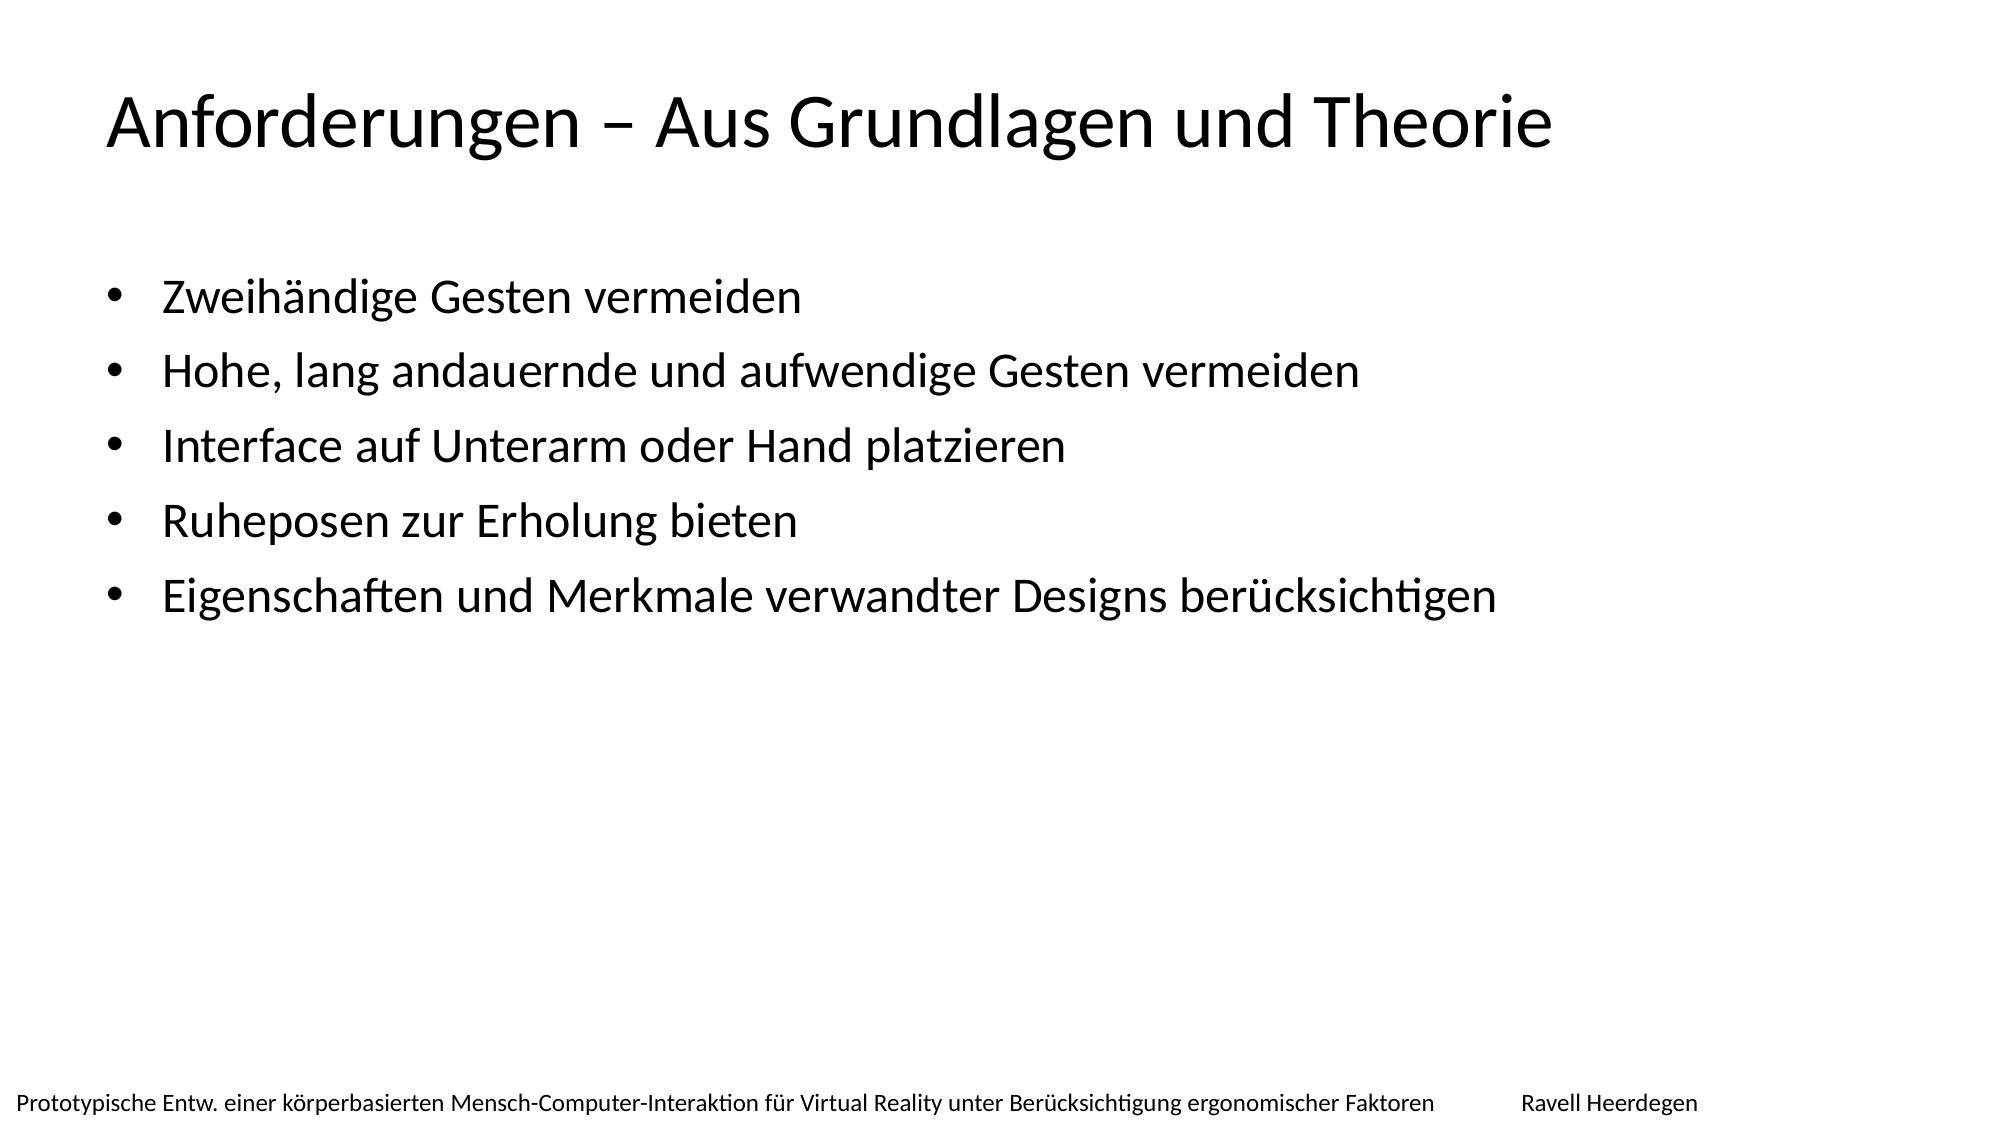

# Anforderungen – Aus Grundlagen und Theorie

Zweihändige Gesten vermeiden
Hohe, lang andauernde und aufwendige Gesten vermeiden
Interface auf Unterarm oder Hand platzieren
Ruheposen zur Erholung bieten
Eigenschaften und Merkmale verwandter Designs berücksichtigen

Ravell Heerdegen
Prototypische Entw. einer körperbasierten Mensch-Computer-Interaktion für Virtual Reality unter Berücksichtigung ergonomischer Faktoren